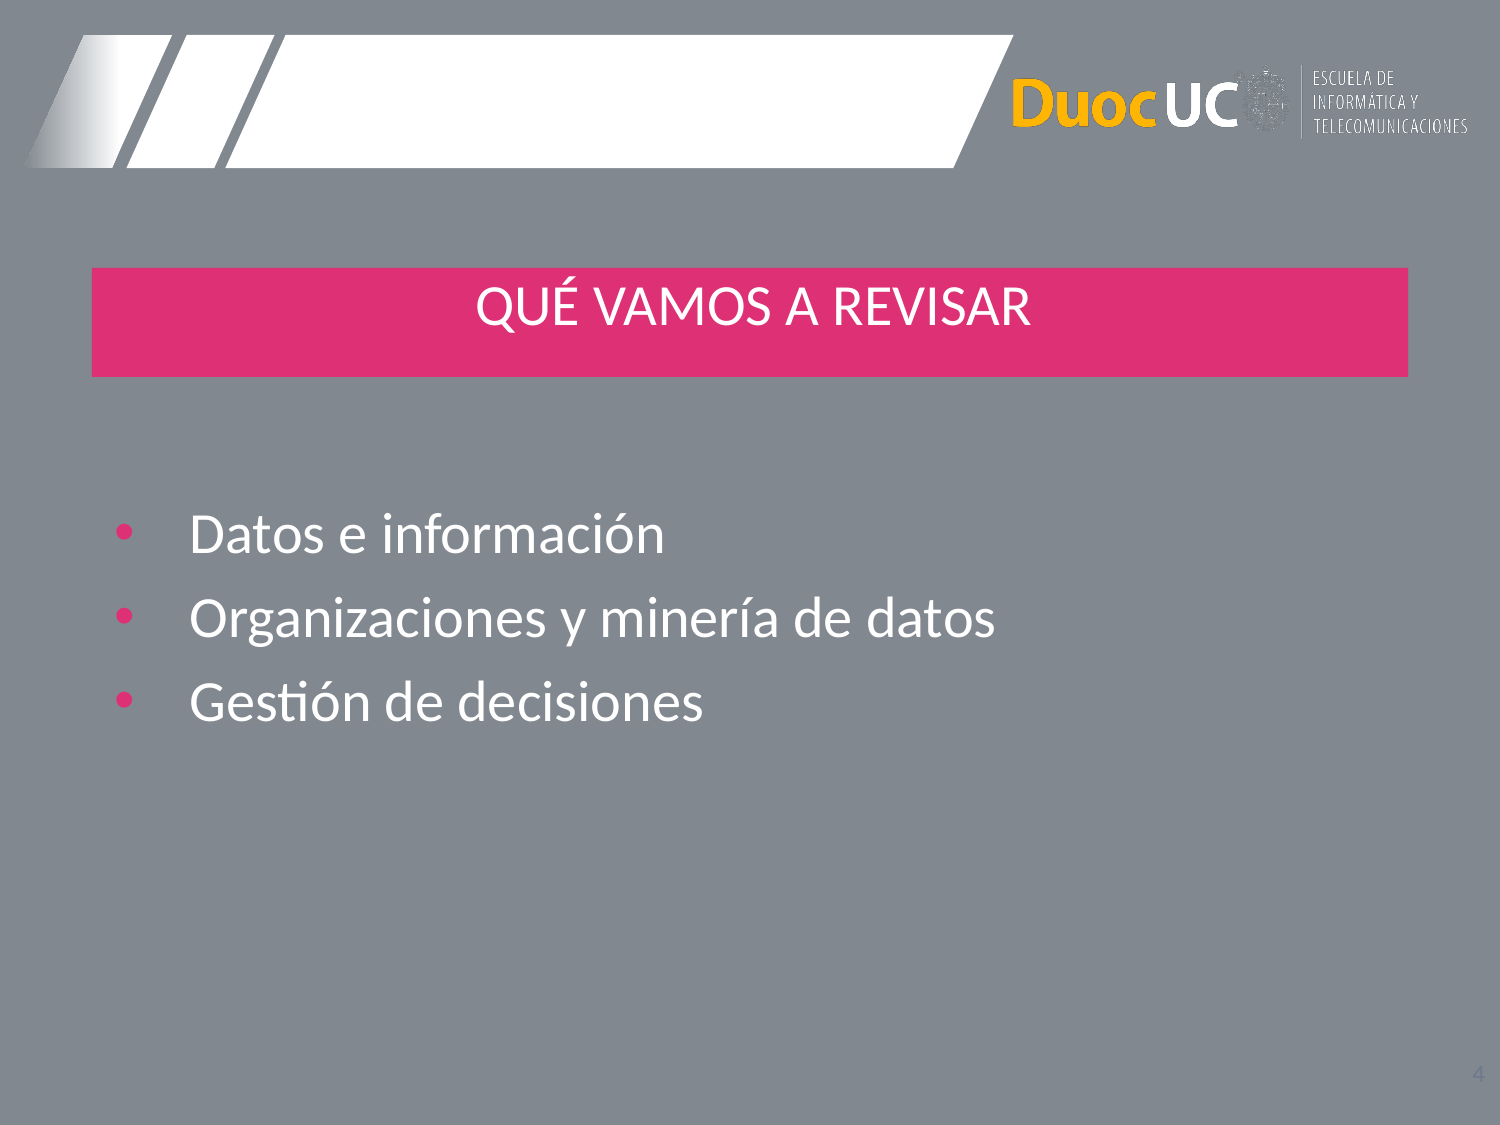

QUÉ VAMOS A REVISAR
Datos e información
Organizaciones y minería de datos
Gestión de decisiones
4